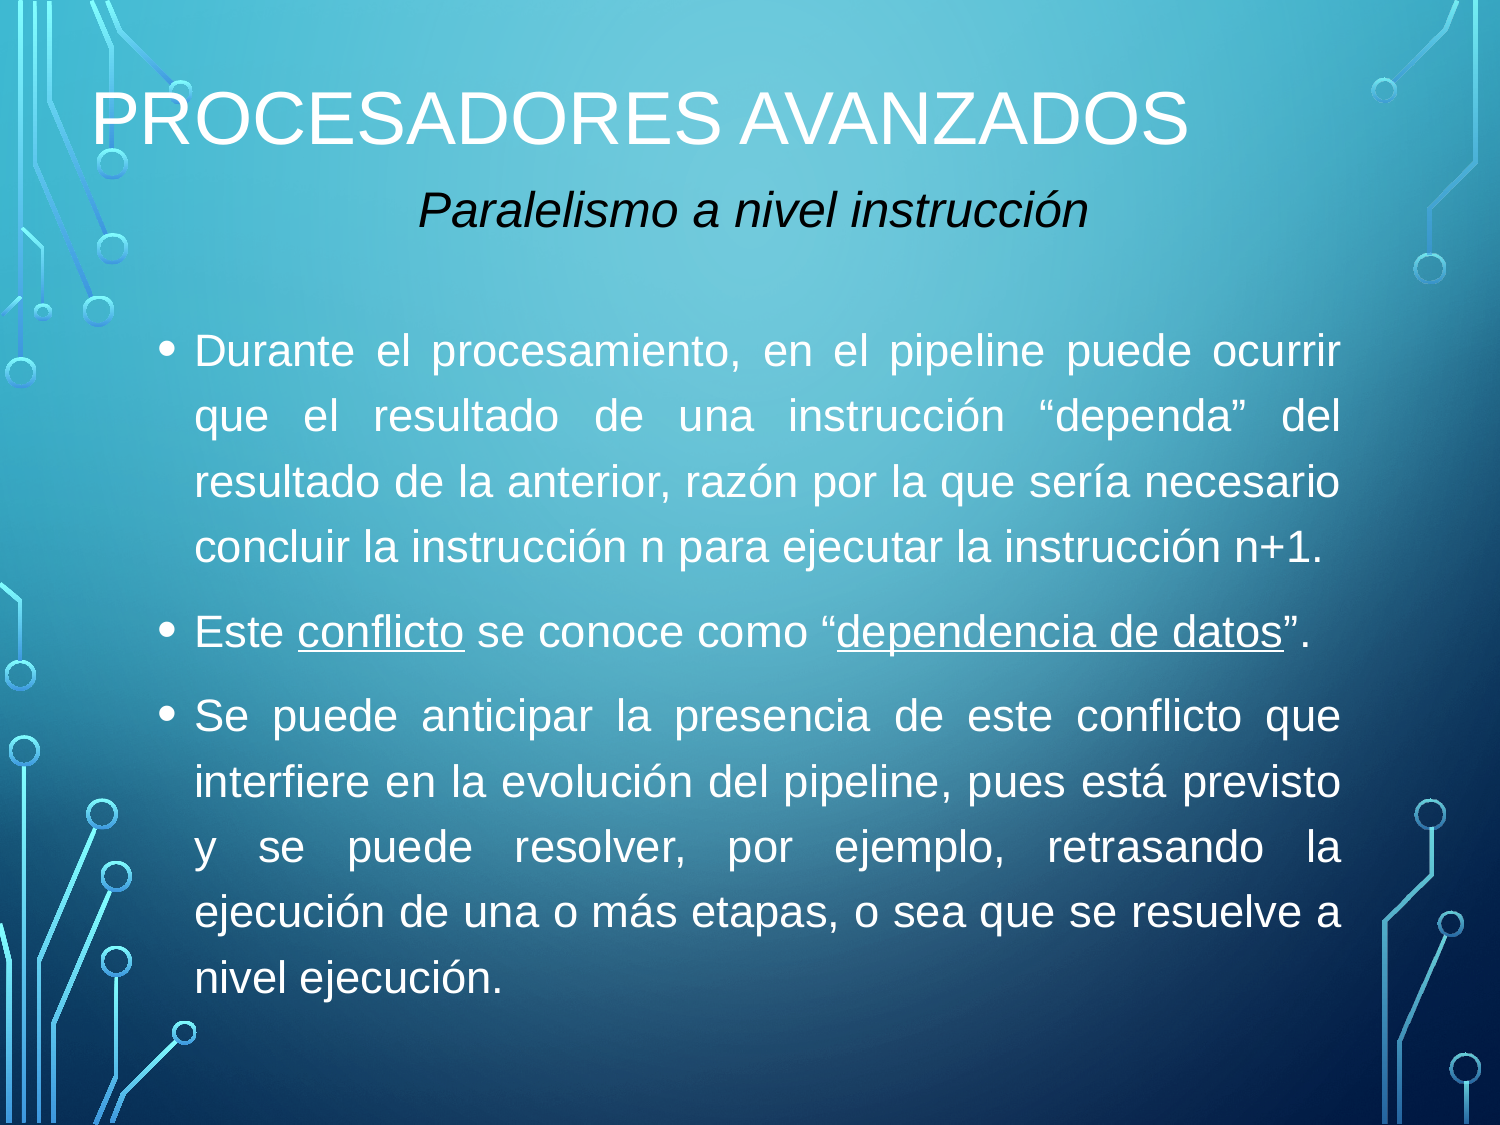

# Procesadores Avanzados
Paralelismo a nivel instrucción
Durante el procesamiento, en el pipeline puede ocurrir que el resultado de una instrucción “dependa” del resultado de la anterior, razón por la que sería necesario concluir la instrucción n para ejecutar la instrucción n+1.
Este conflicto se conoce como “dependencia de datos”.
Se puede anticipar la presencia de este conflicto que interfiere en la evolución del pipeline, pues está previsto y se puede resolver, por ejemplo, retrasando la ejecución de una o más etapas, o sea que se resuelve a nivel ejecución.